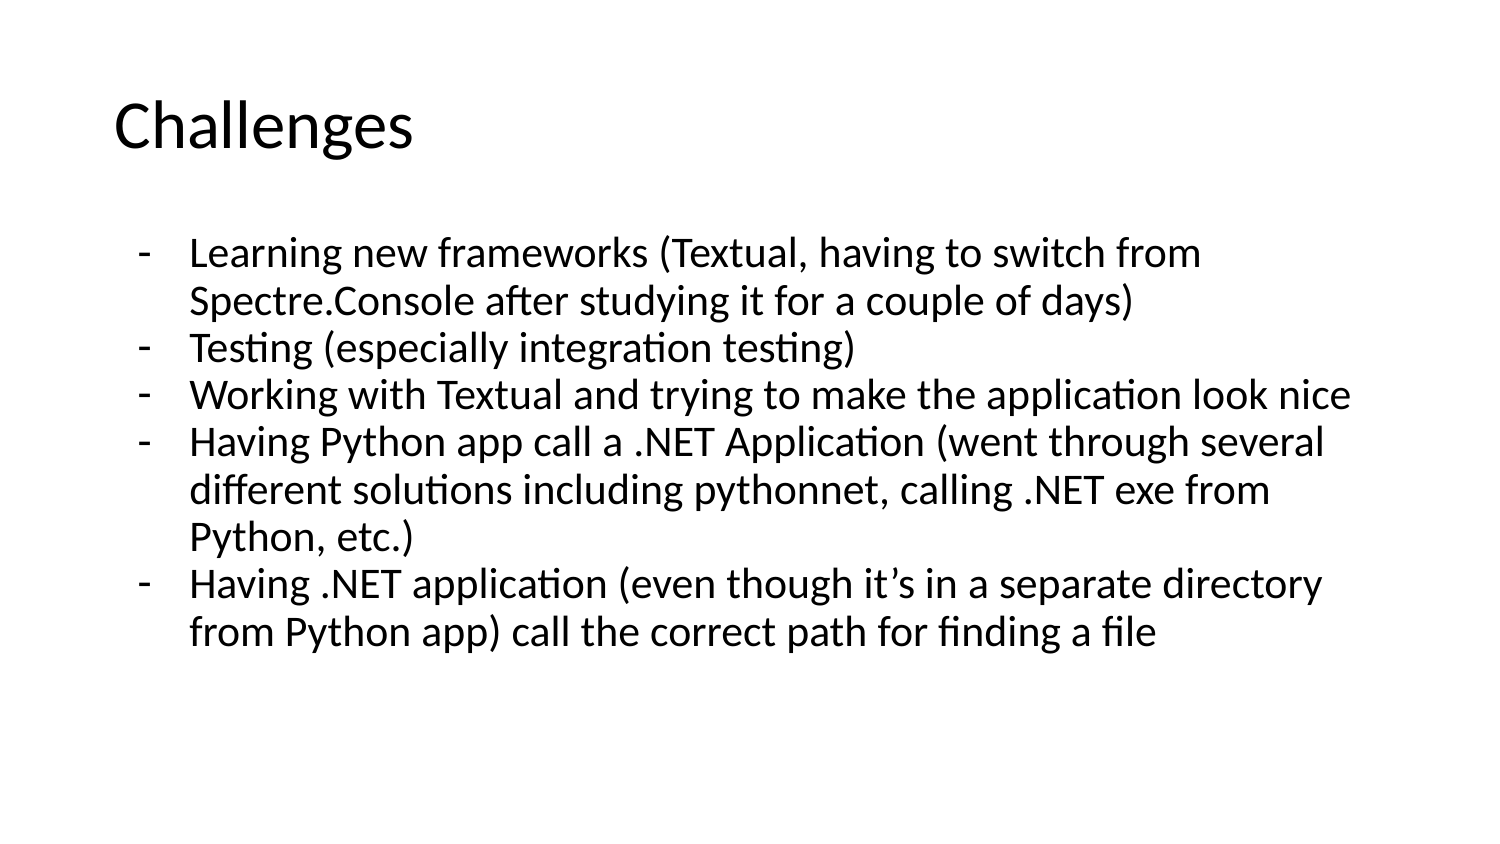

# Challenges
Learning new frameworks (Textual, having to switch from Spectre.Console after studying it for a couple of days)
Testing (especially integration testing)
Working with Textual and trying to make the application look nice
Having Python app call a .NET Application (went through several different solutions including pythonnet, calling .NET exe from Python, etc.)
Having .NET application (even though it’s in a separate directory from Python app) call the correct path for finding a file